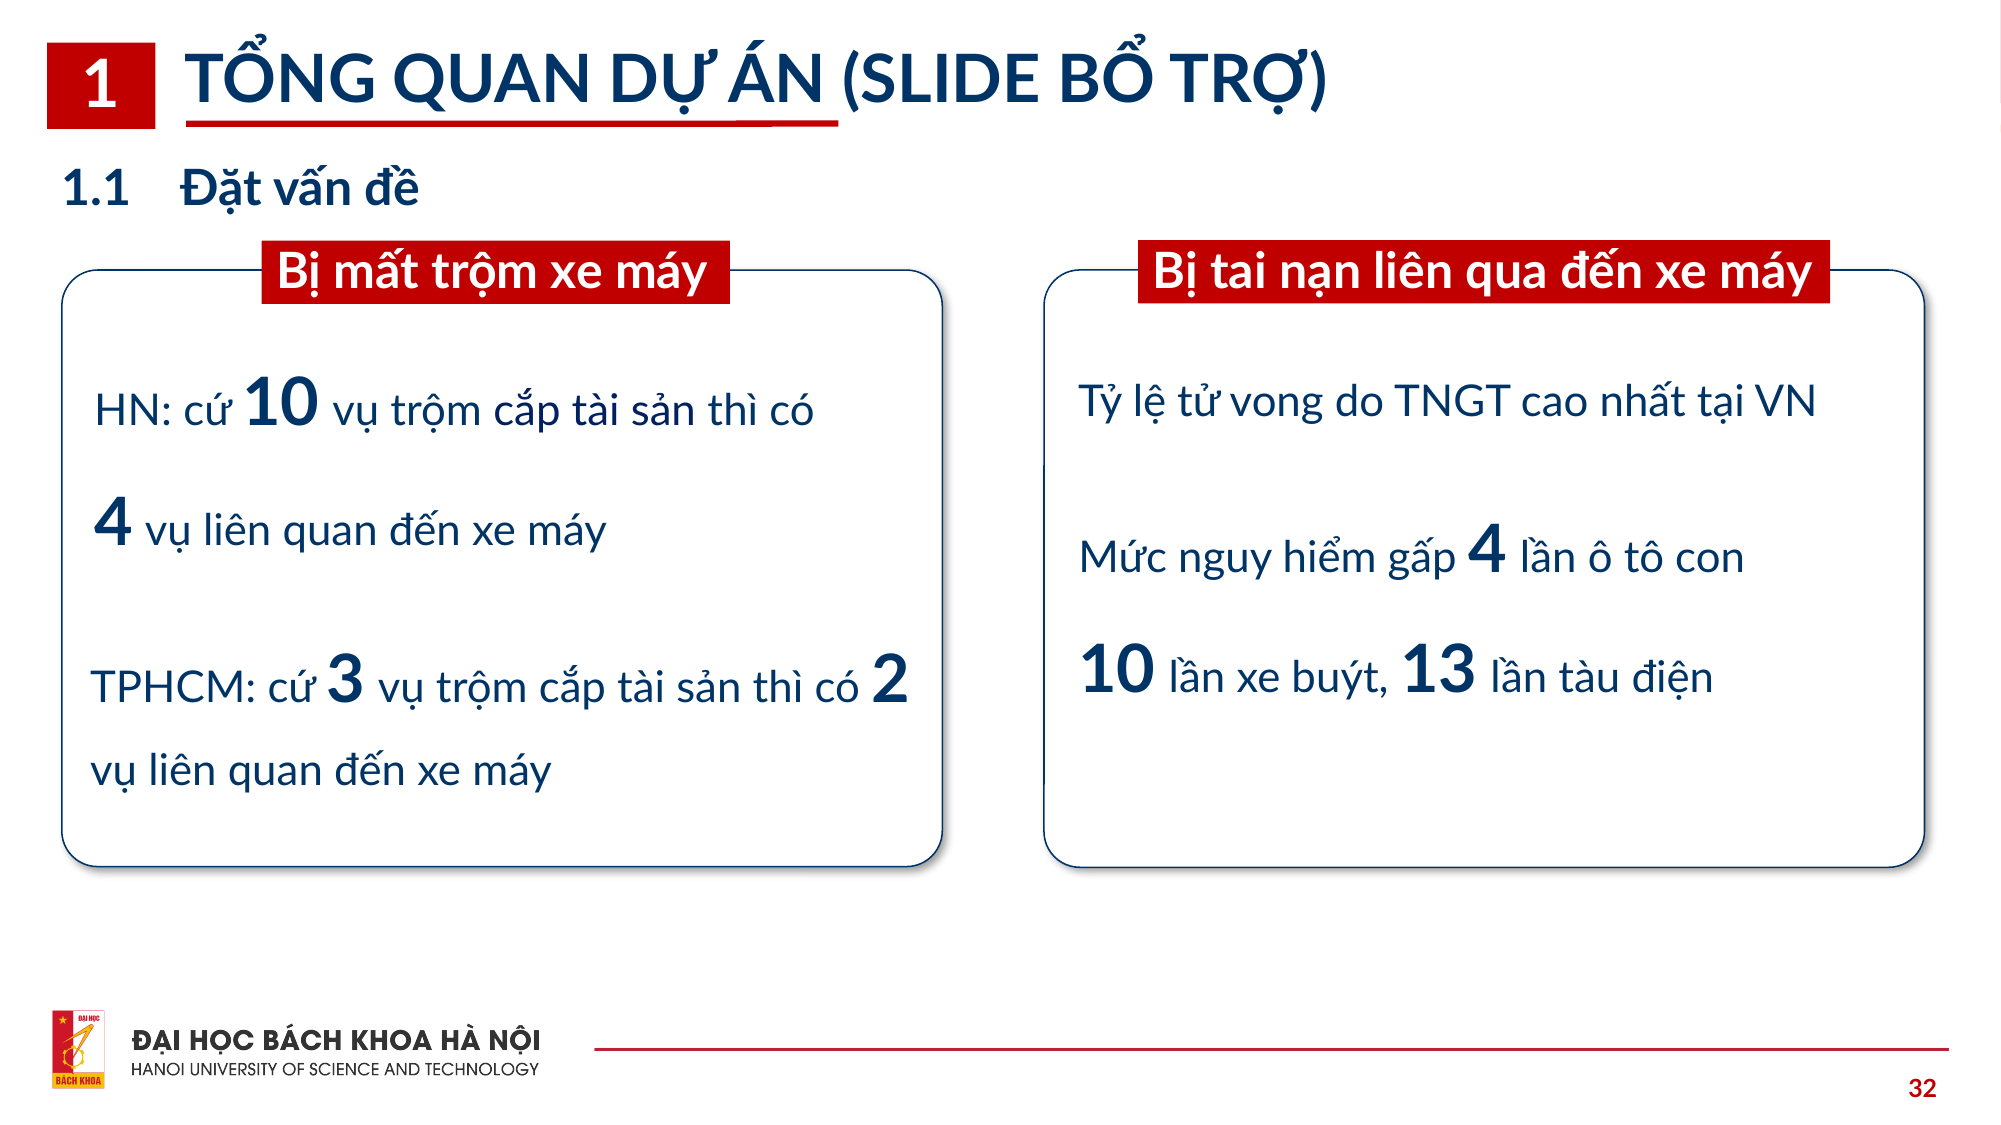

# 1. TỔNG QUAN ĐỀ TÀI
TỔNG QUAN DỰ ÁN (SLIDE BỔ TRỢ)
1
1.1    Đặt vấn đề
Bị tai nạn liên qua đến xe máy
Bị mất trộm xe máy

HN: cứ 10 vụ trộm cắp tài sản thì có
4 vụ liên quan đến xe máy
Tỷ lệ tử vong do TNGT cao nhất tại VN
Mức nguy hiểm gấp 4 lần ô tô con
10 lần xe buýt, 13 lần tàu điện
TPHCM: cứ 3 vụ trộm cắp tài sản thì có 2 vụ liên quan đến xe máy
32